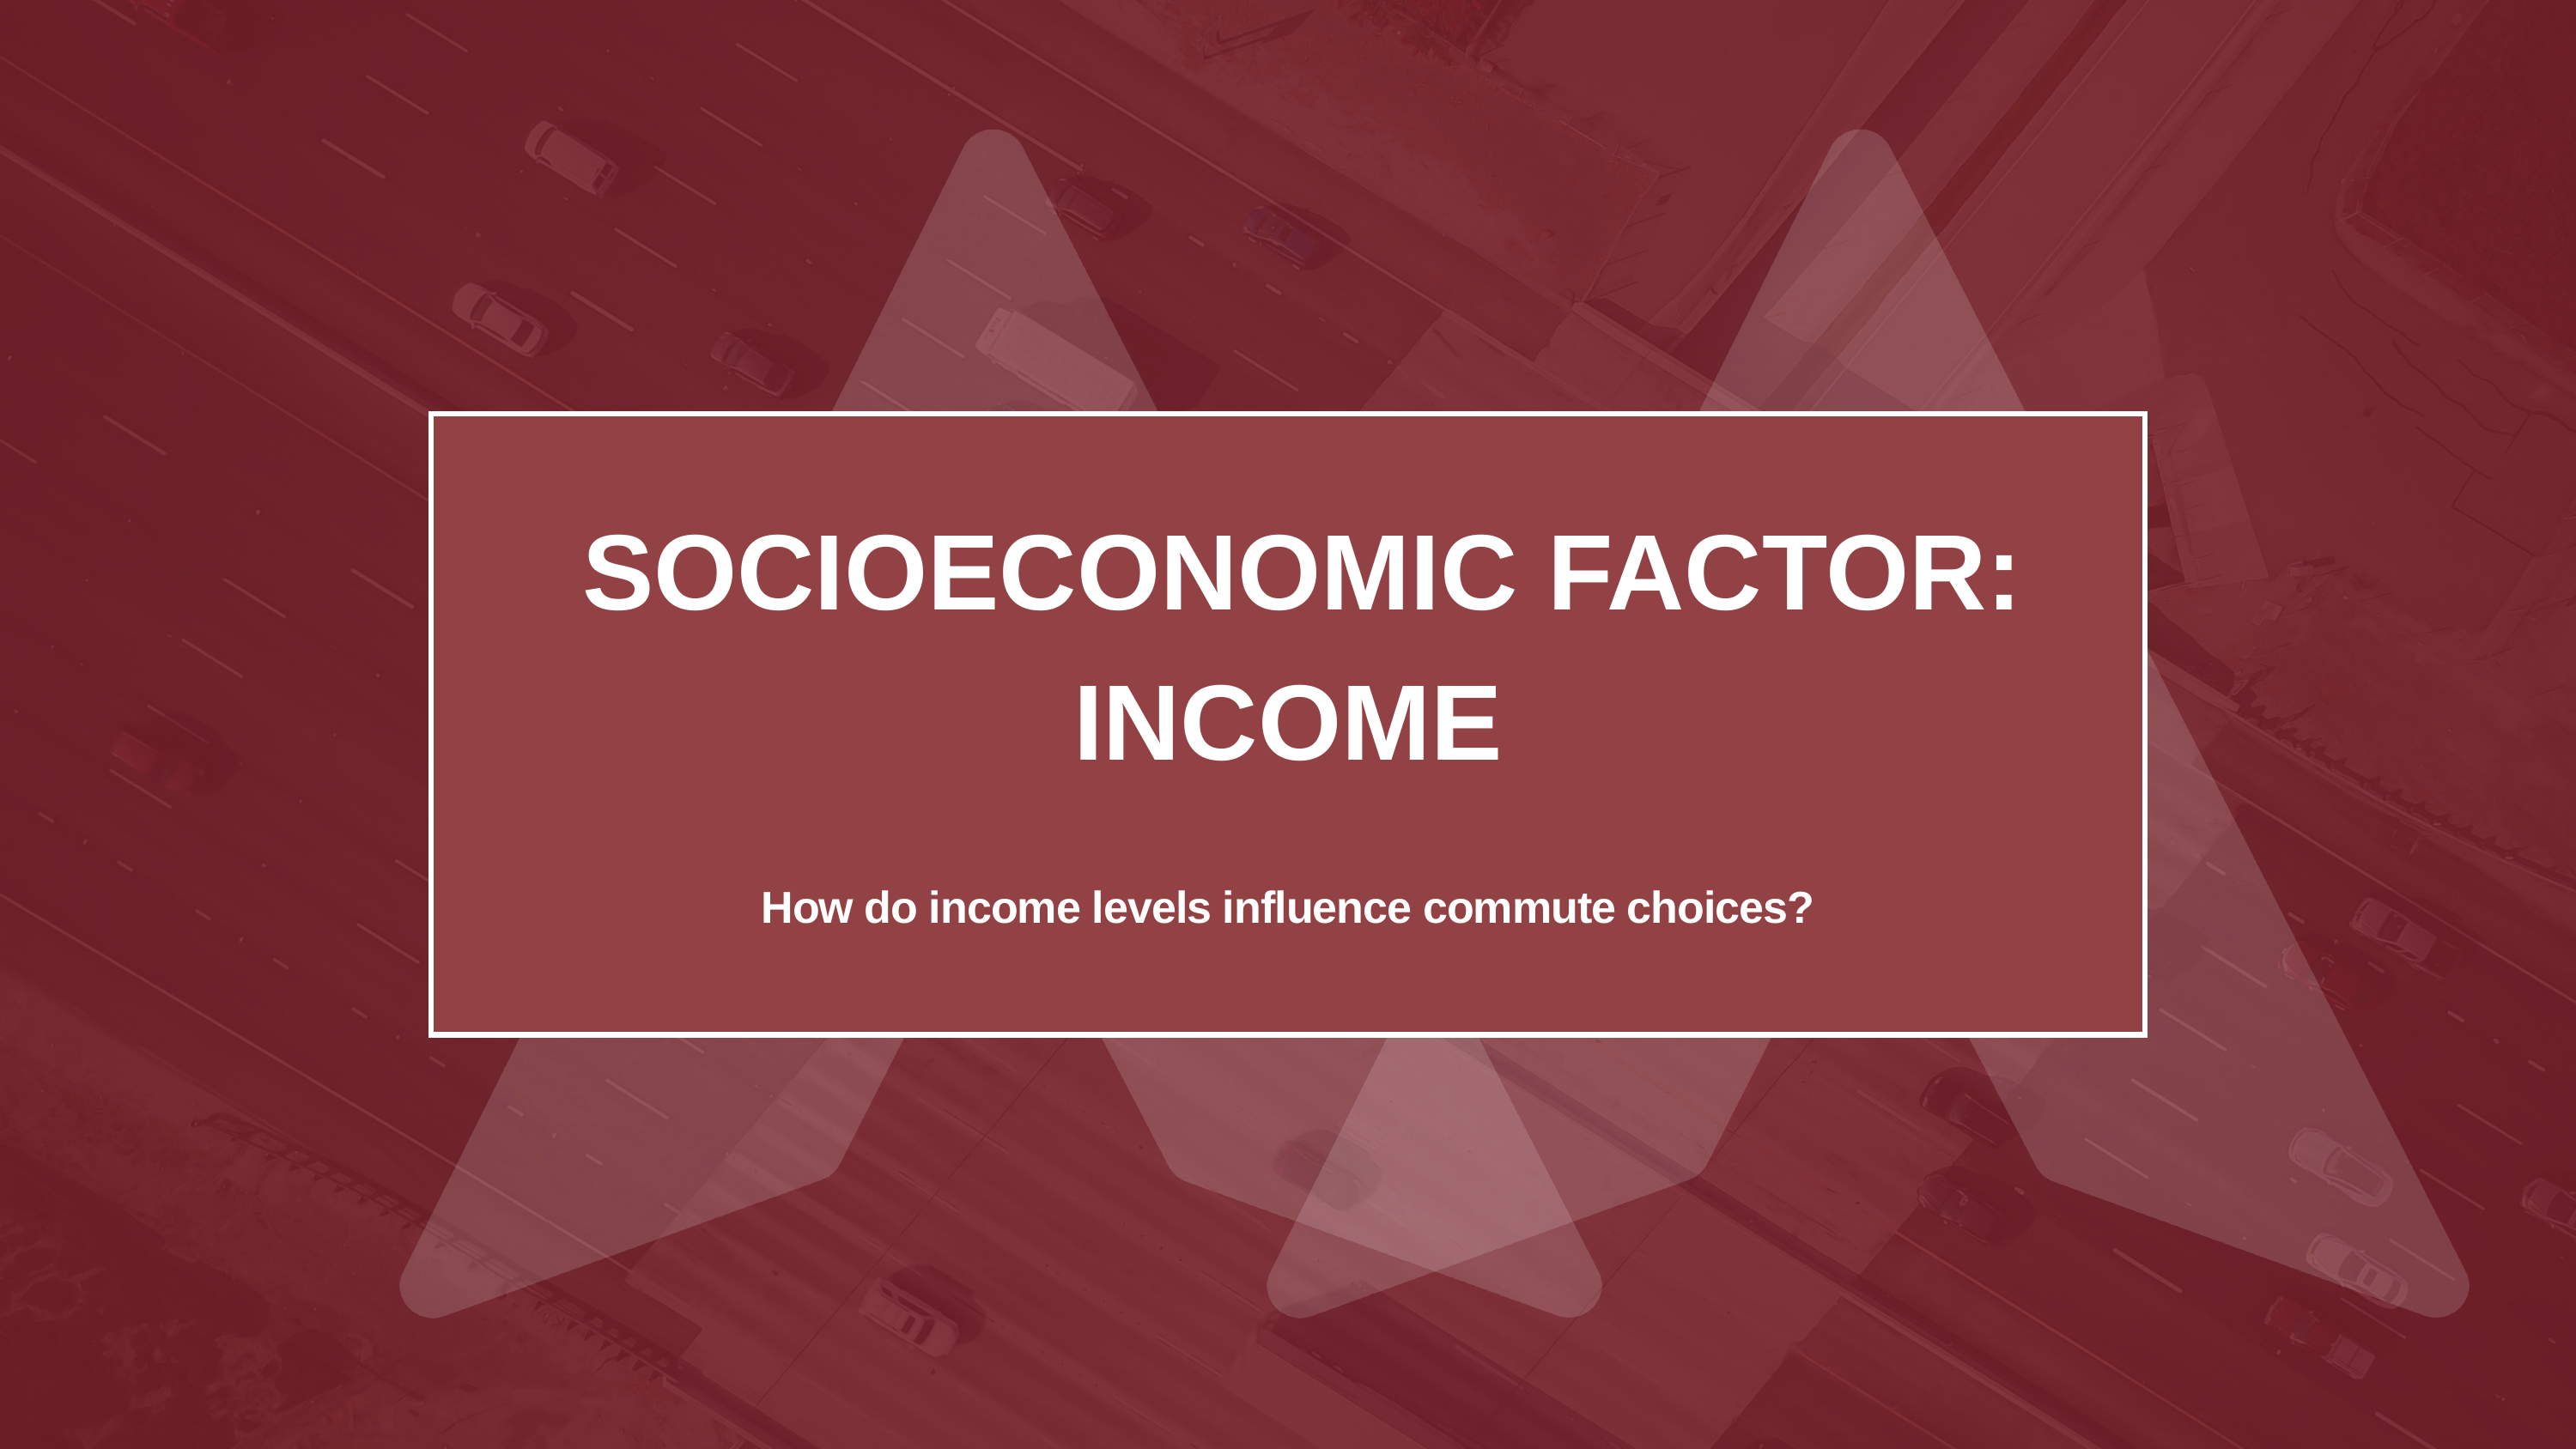

SOCIOECONOMIC FACTOR:
INCOME
How do income levels influence commute choices?